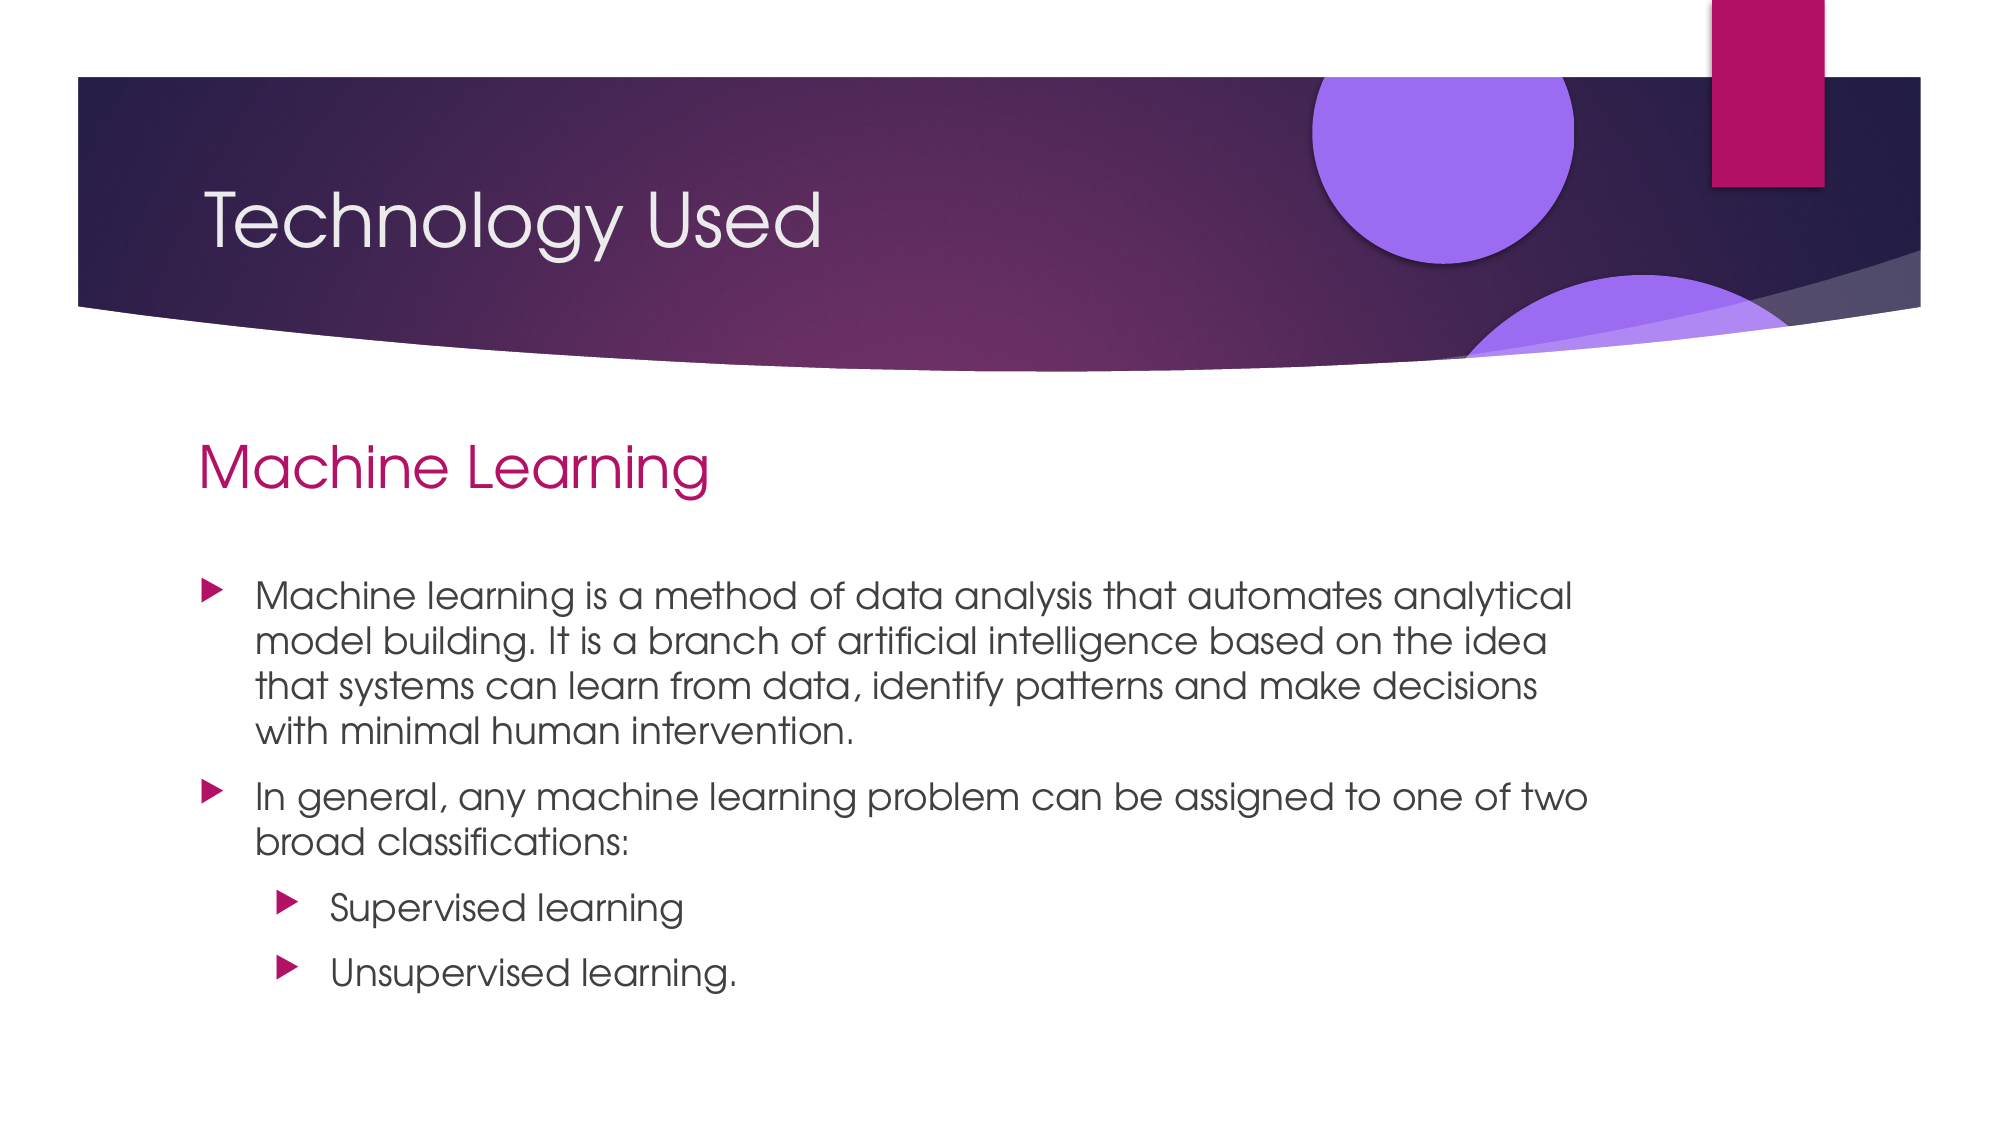

Technology Used
Machine Learning
Machine learning is a method of data analysis that automates analytical model building. It is a branch of artificial intelligence based on the idea that systems can learn from data, identify patterns and make decisions with minimal human intervention.
In general, any machine learning problem can be assigned to one of two broad classifications:
Supervised learning
Unsupervised learning.